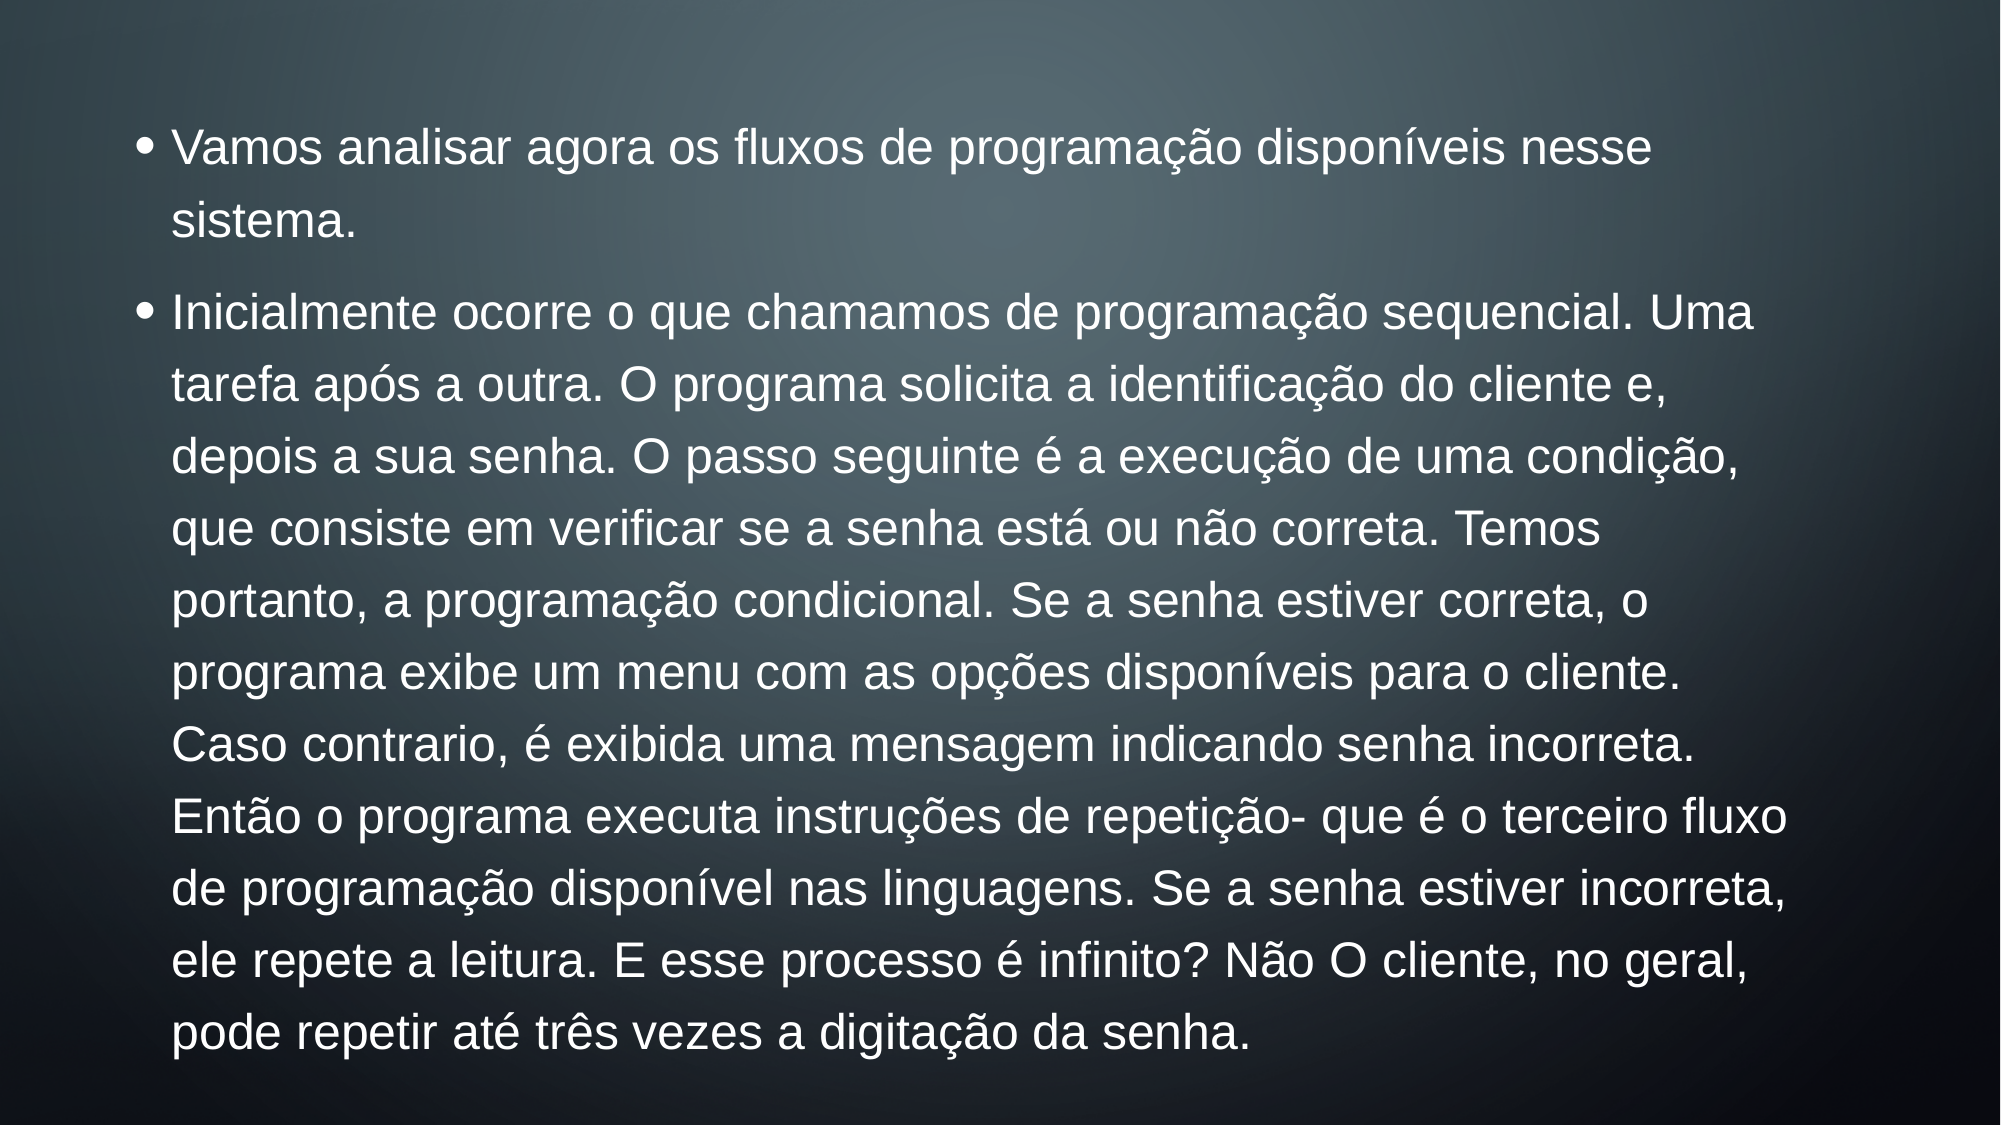

Vamos analisar agora os fluxos de programação disponíveis nesse sistema.
Inicialmente ocorre o que chamamos de programação sequencial. Uma tarefa após a outra. O programa solicita a identificação do cliente e, depois a sua senha. O passo seguinte é a execução de uma condição, que consiste em verificar se a senha está ou não correta. Temos portanto, a programação condicional. Se a senha estiver correta, o programa exibe um menu com as opções disponíveis para o cliente. Caso contrario, é exibida uma mensagem indicando senha incorreta. Então o programa executa instruções de repetição- que é o terceiro fluxo de programação disponível nas linguagens. Se a senha estiver incorreta, ele repete a leitura. E esse processo é infinito? Não O cliente, no geral, pode repetir até três vezes a digitação da senha.